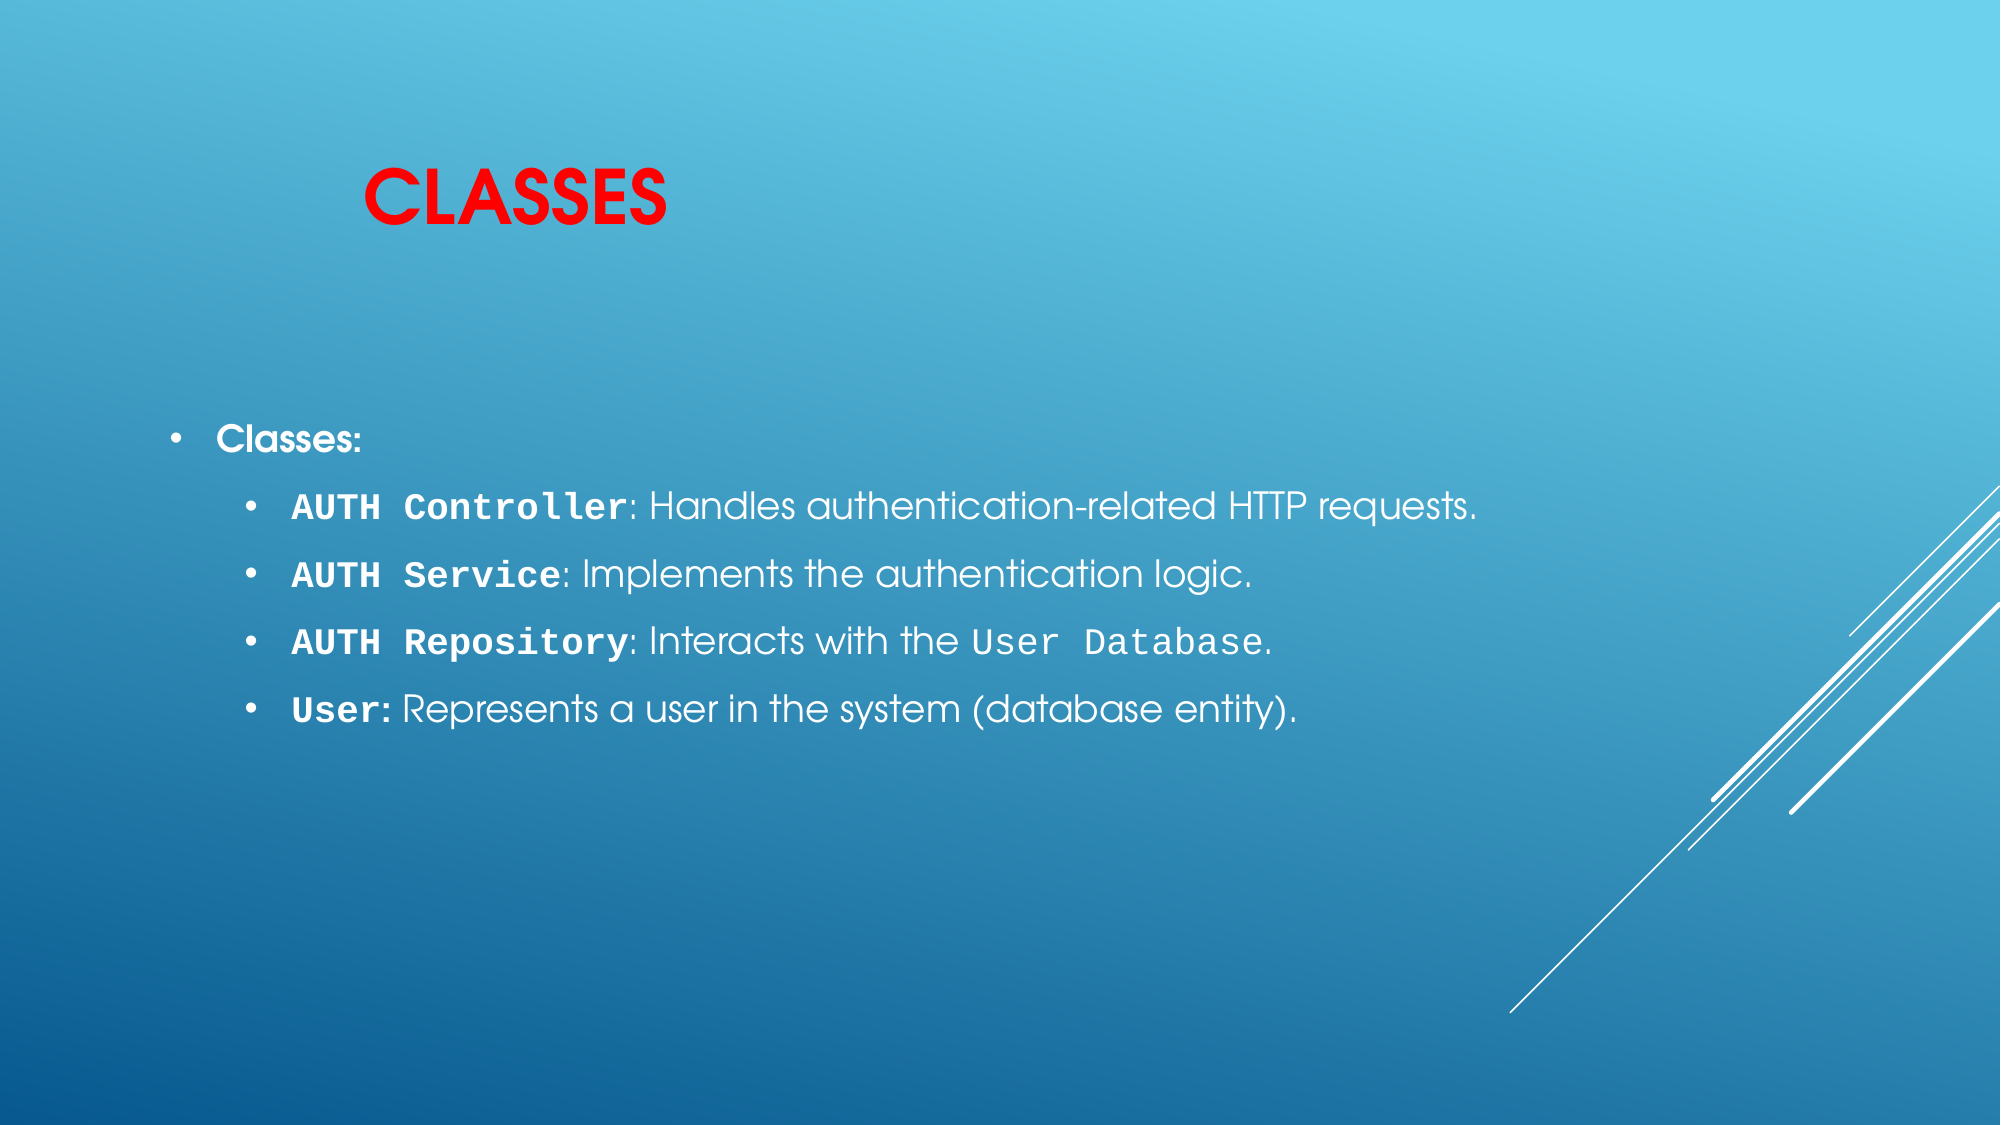

# Classes
Classes:
AUTH Controller: Handles authentication-related HTTP requests.
AUTH Service: Implements the authentication logic.
AUTH Repository: Interacts with the User Database.
User: Represents a user in the system (database entity).